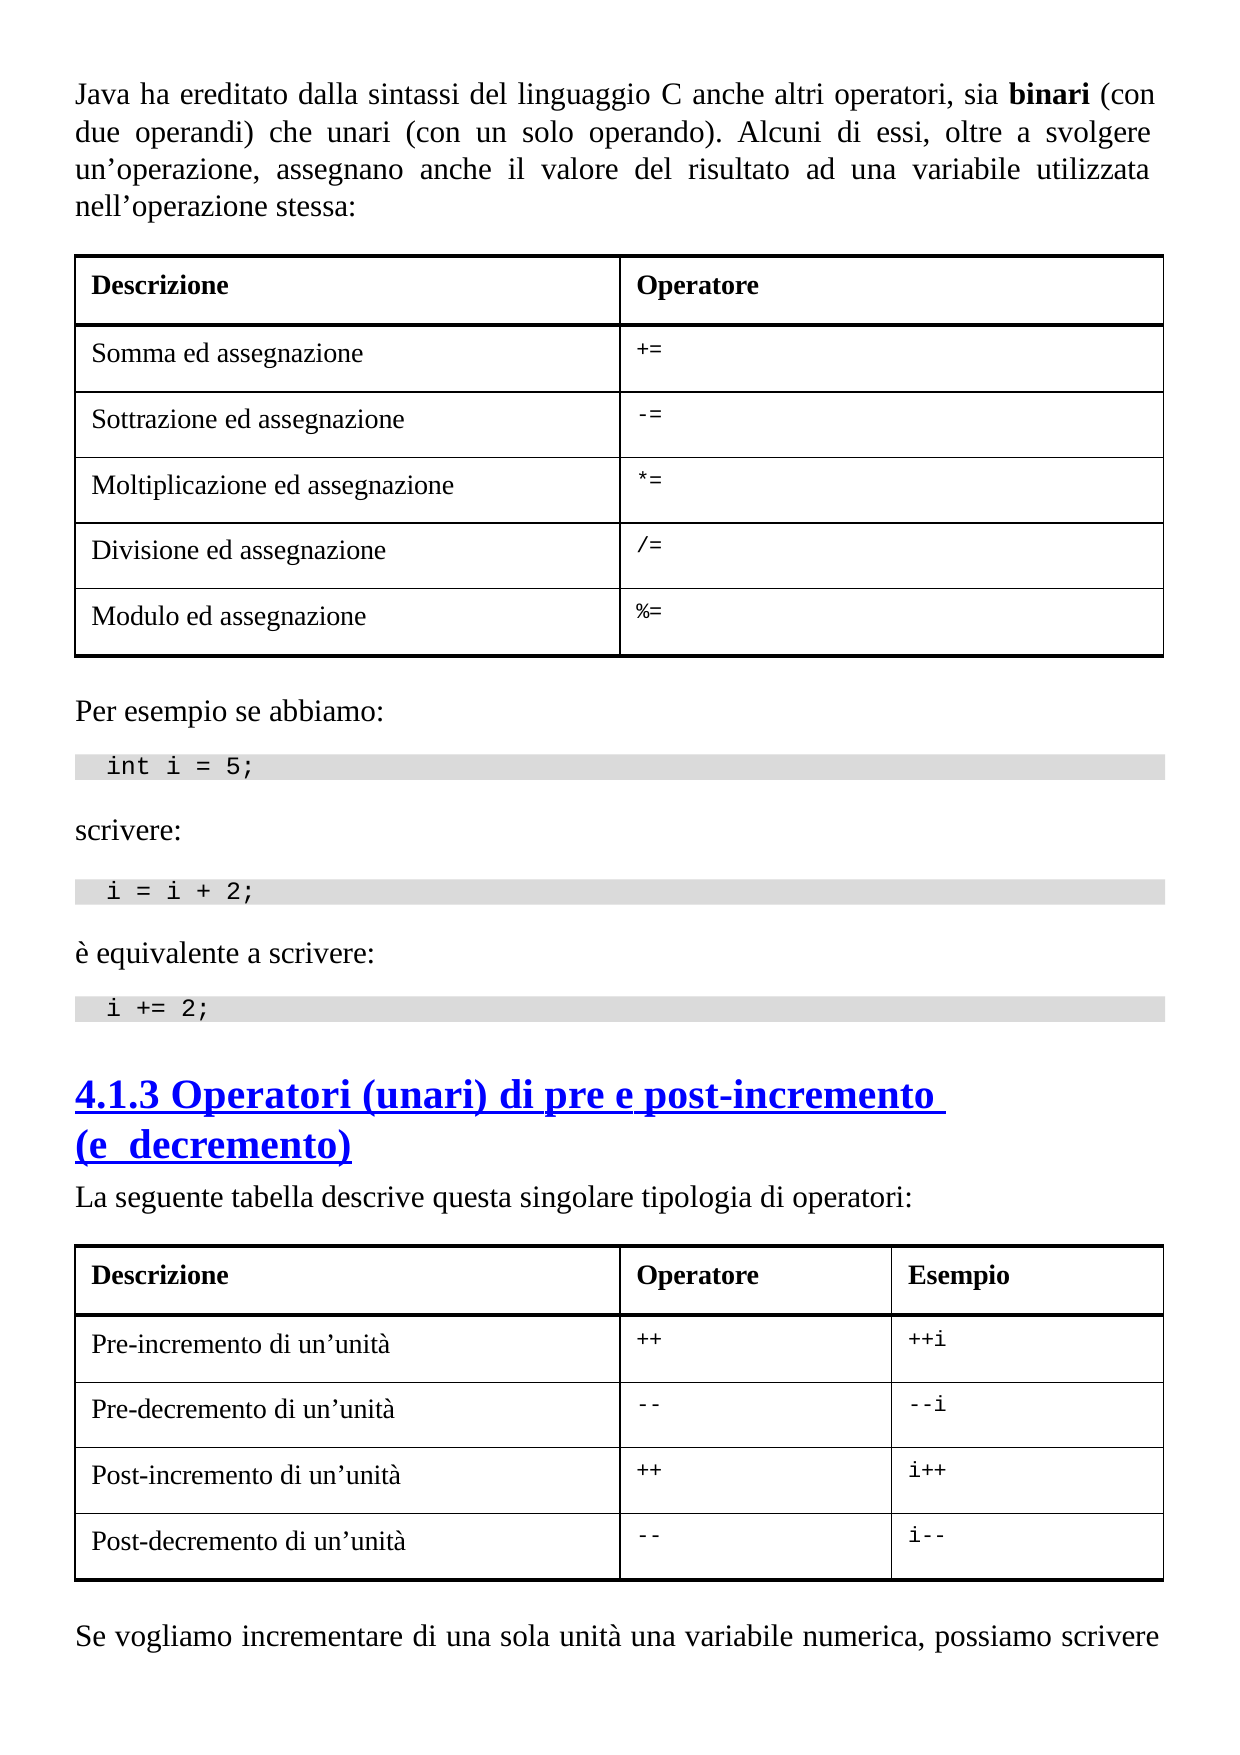

Java ha ereditato dalla sintassi del linguaggio C anche altri operatori, sia binari (con  due operandi) che unari (con un solo operando). Alcuni di essi, oltre a svolgere  un’operazione, assegnano anche il valore del risultato ad una variabile utilizzata  nell’operazione stessa:
| Descrizione | Operatore |
| --- | --- |
| Somma ed assegnazione | += |
| Sottrazione ed assegnazione | -= |
| Moltiplicazione ed assegnazione | \*= |
| Divisione ed assegnazione | /= |
| Modulo ed assegnazione | %= |
Per esempio se abbiamo:
int i = 5;
scrivere:
i = i + 2;
è equivalente a scrivere:
i += 2;
4.1.3 Operatori (unari) di pre e post-incremento (e  decremento)
La seguente tabella descrive questa singolare tipologia di operatori:
| Descrizione | Operatore | Esempio |
| --- | --- | --- |
| Pre-incremento di un’unità | ++ | ++i |
| Pre-decremento di un’unità | -- | --i |
| Post-incremento di un’unità | ++ | i++ |
| Post-decremento di un’unità | -- | i-- |
Se vogliamo incrementare di una sola unità una variabile numerica, possiamo scrivere